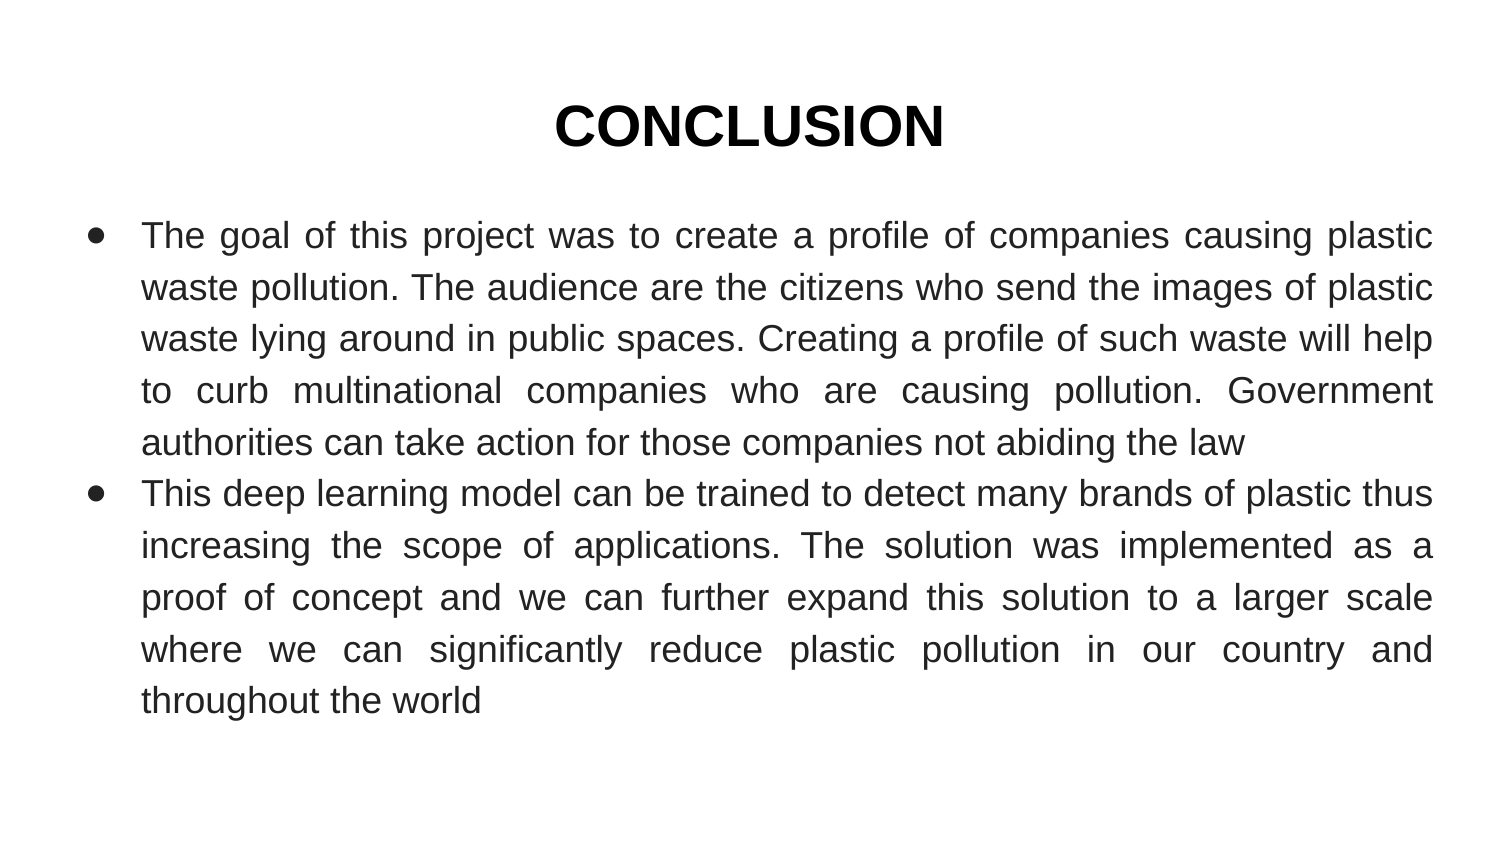

# CONCLUSION
The goal of this project was to create a profile of companies causing plastic waste pollution. The audience are the citizens who send the images of plastic waste lying around in public spaces. Creating a profile of such waste will help to curb multinational companies who are causing pollution. Government authorities can take action for those companies not abiding the law
This deep learning model can be trained to detect many brands of plastic thus increasing the scope of applications. The solution was implemented as a proof of concept and we can further expand this solution to a larger scale where we can significantly reduce plastic pollution in our country and throughout the world